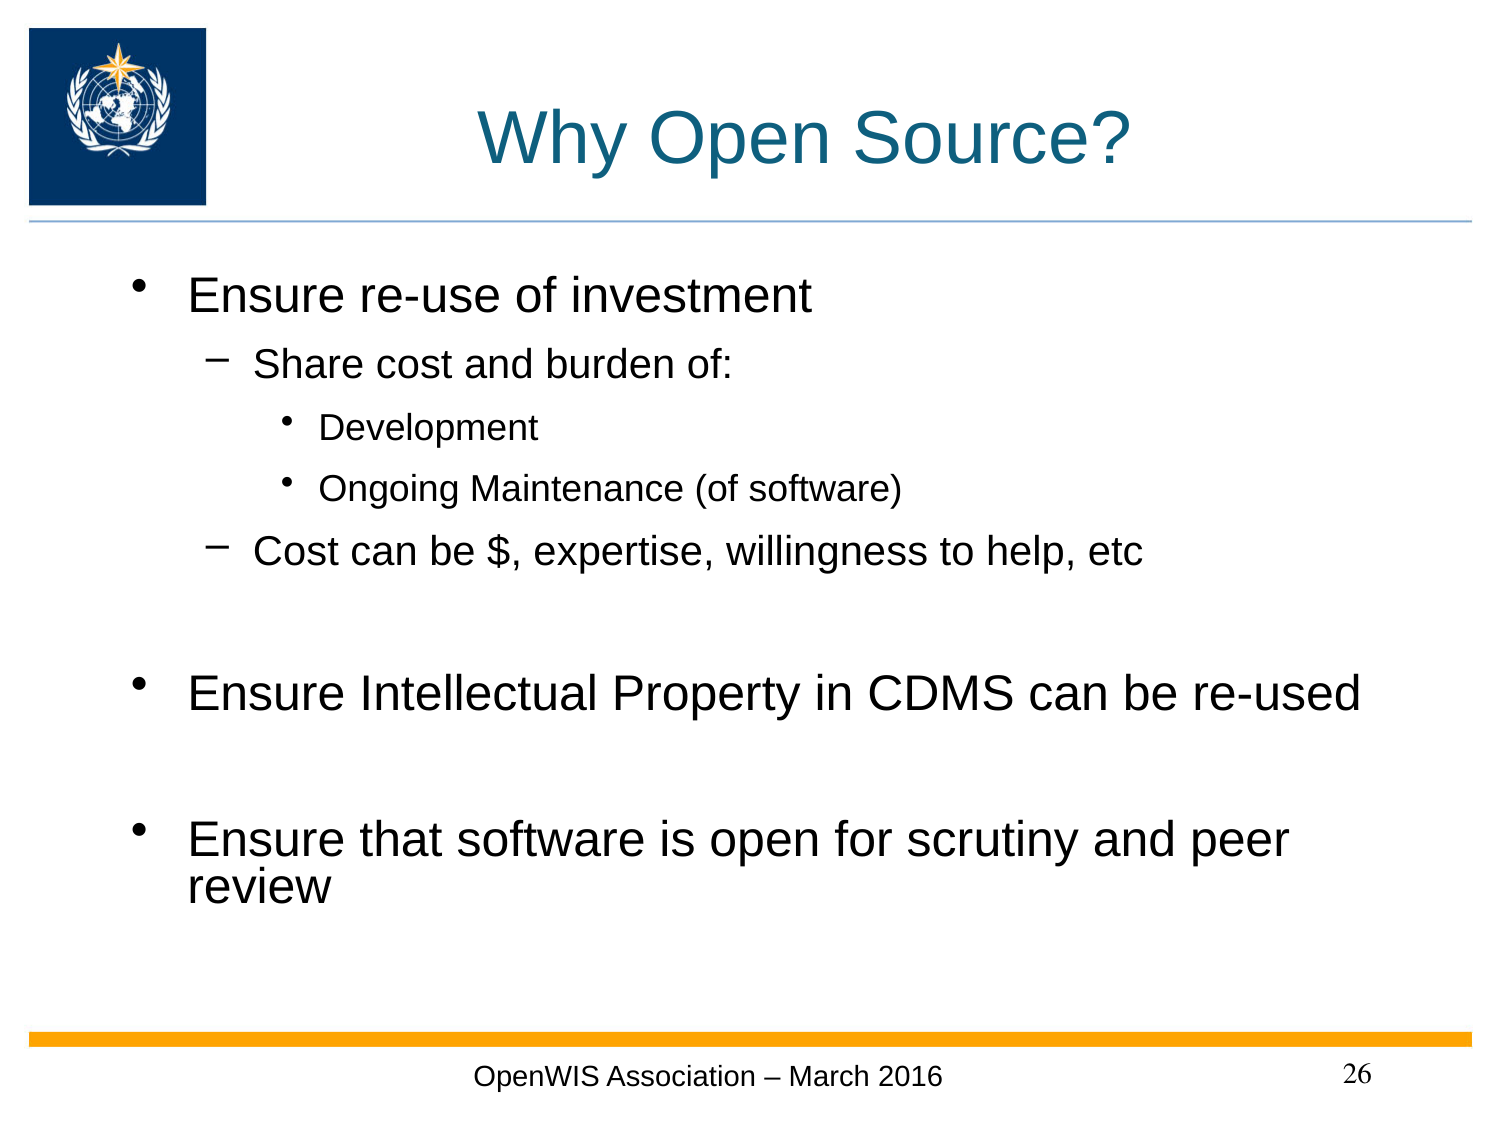

# Why Open Source?
Ensure re-use of investment
Share cost and burden of:
Development
Ongoing Maintenance (of software)
Cost can be $, expertise, willingness to help, etc

Ensure Intellectual Property in CDMS can be re-used

Ensure that software is open for scrutiny and peer review
26
OpenWIS Association – March 2016